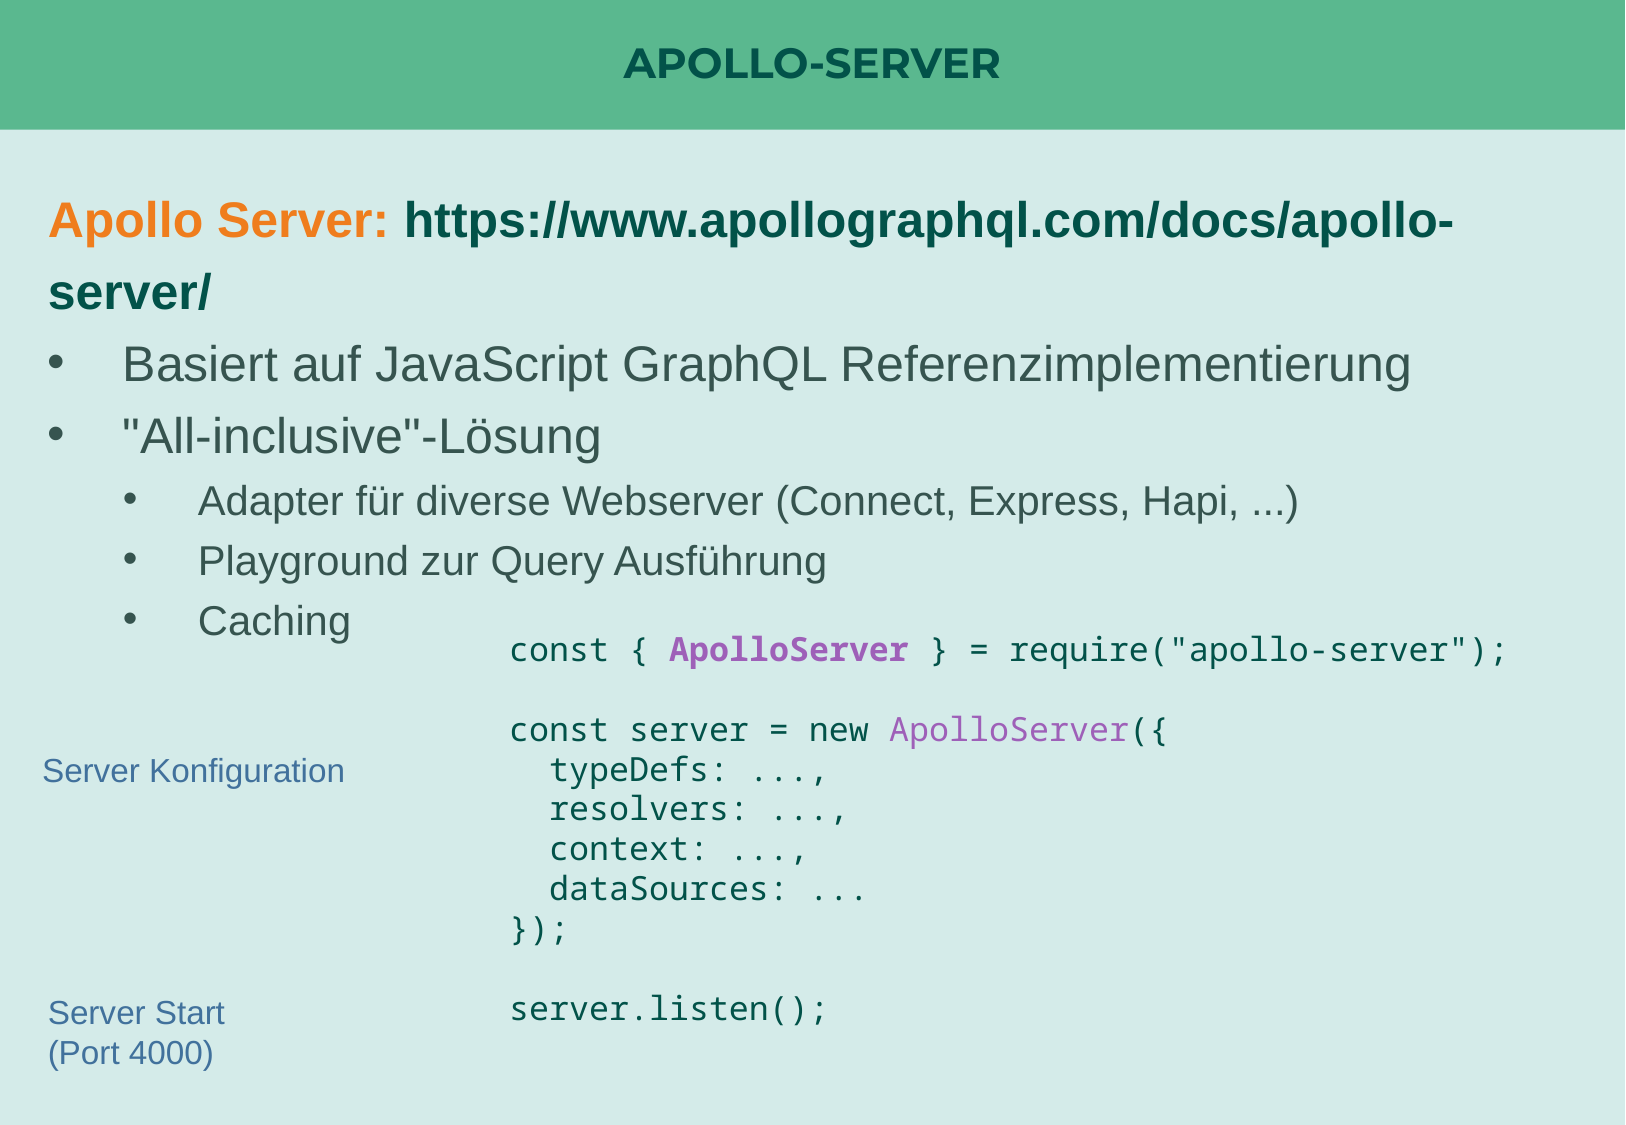

# Apollo-Server
Apollo Server: https://www.apollographql.com/docs/apollo-server/
Basiert auf JavaScript GraphQL Referenzimplementierung
"All-inclusive"-Lösung
Adapter für diverse Webserver (Connect, Express, Hapi, ...)
Playground zur Query Ausführung
Caching

const { ApolloServer } = require("apollo-server");

const server = new ApolloServer({
  typeDefs: ...,
  resolvers: ...,
  context: ...,
  dataSources: ...
});

server.listen();
Server Konfiguration

Server Start
(Port 4000)